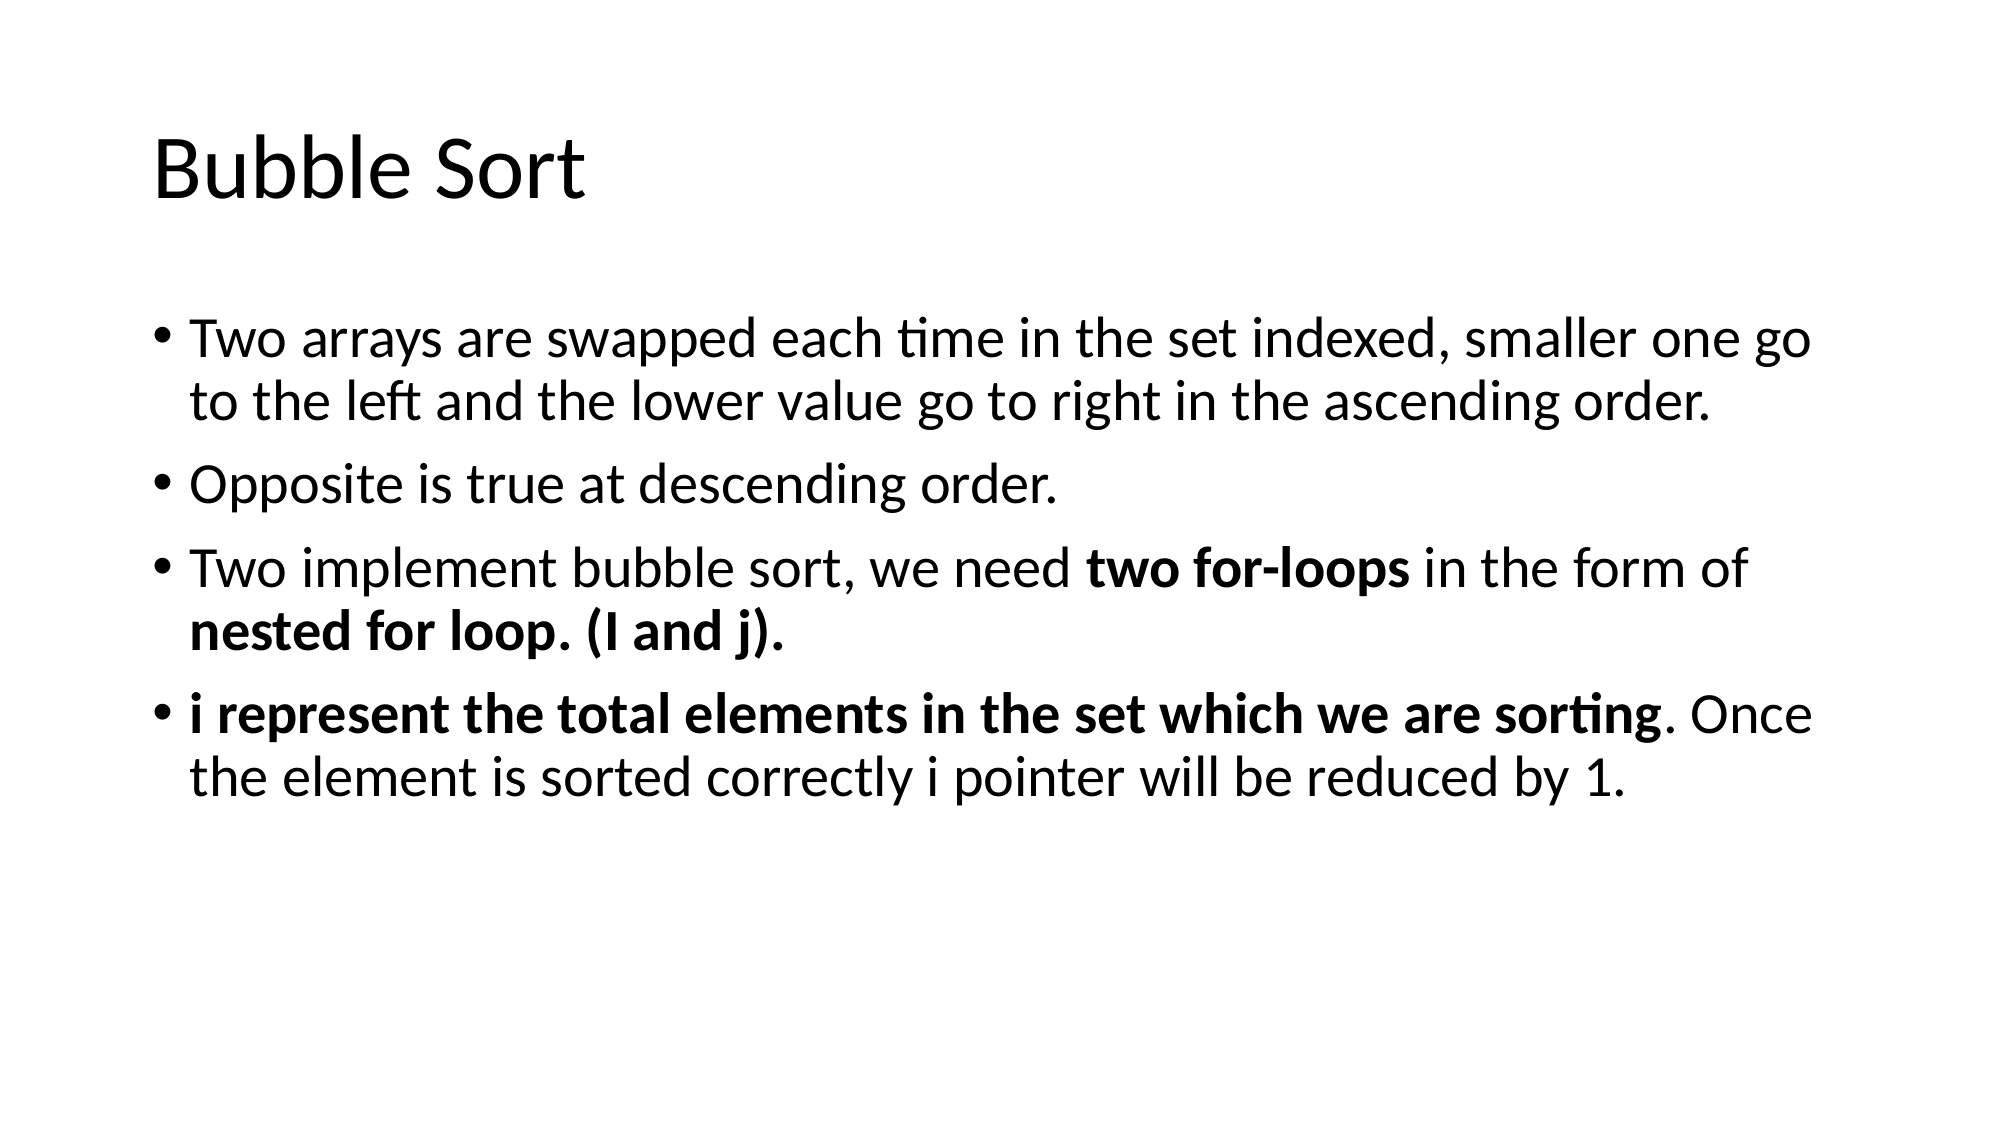

# Bubble Sort
Two arrays are swapped each time in the set indexed, smaller one go to the left and the lower value go to right in the ascending order.
Opposite is true at descending order.
Two implement bubble sort, we need two for-loops in the form of nested for loop. (I and j).
i represent the total elements in the set which we are sorting. Once the element is sorted correctly i pointer will be reduced by 1.